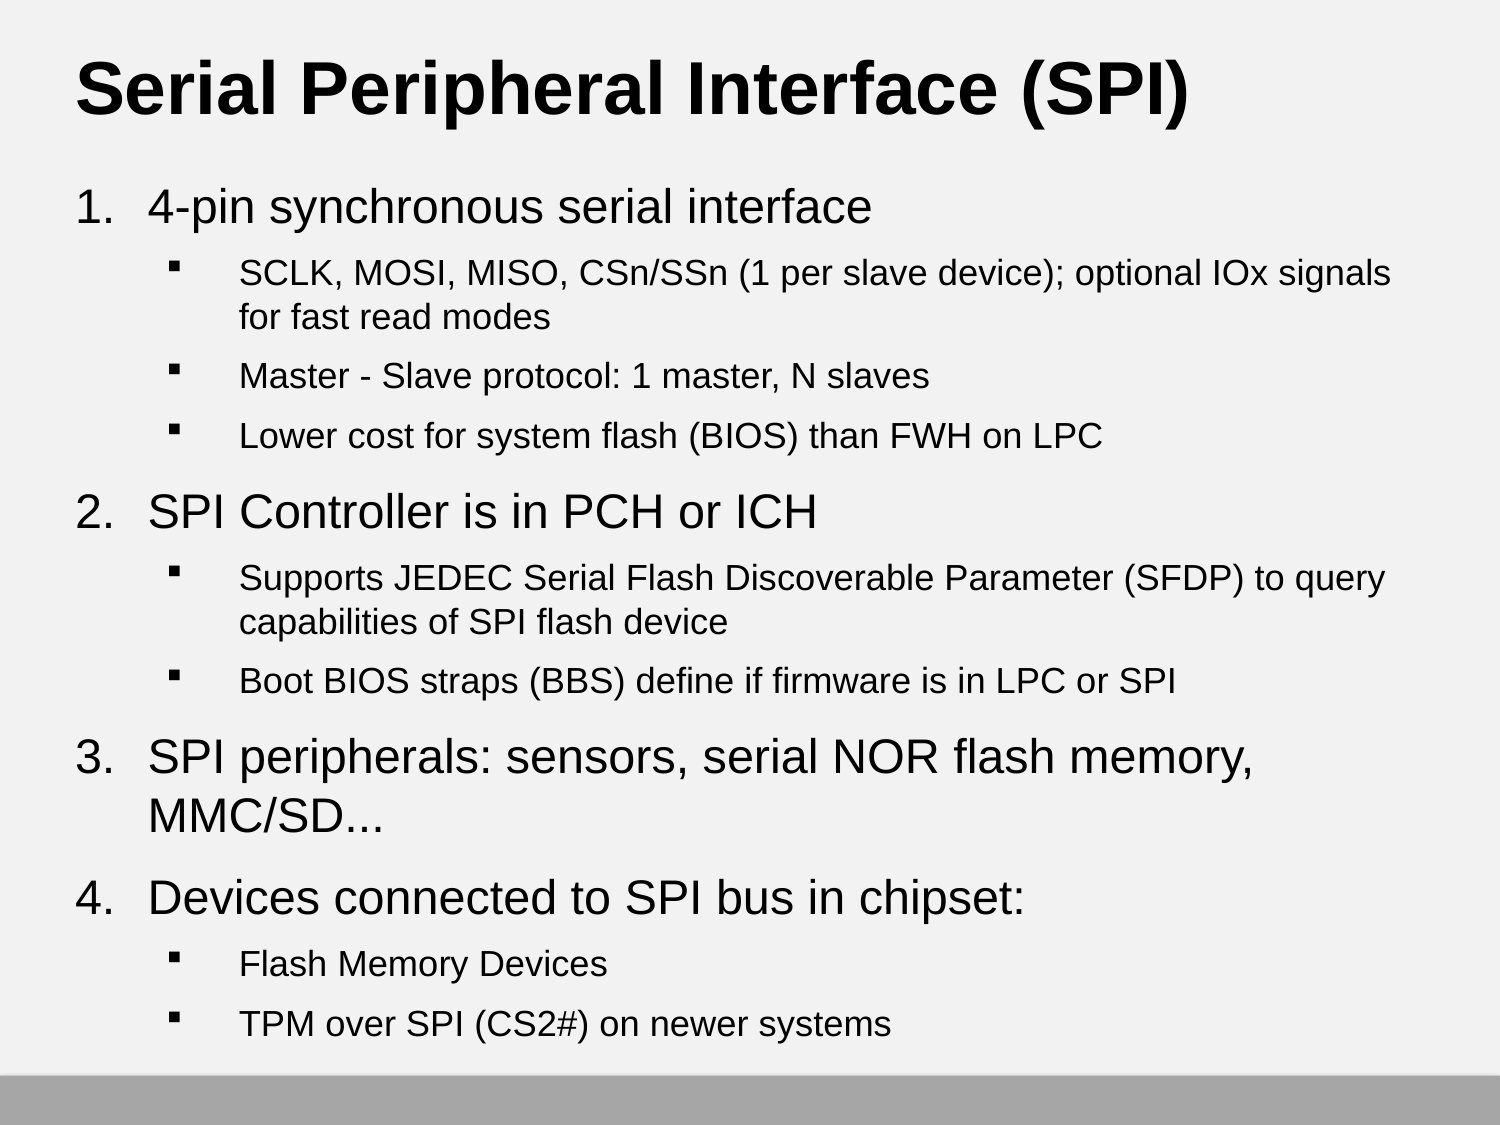

# Serial Peripheral Interface (SPI)
4-pin synchronous serial interface
SCLK, MOSI, MISO, CSn/SSn (1 per slave device); optional IOx signals for fast read modes
Master - Slave protocol: 1 master, N slaves
Lower cost for system flash (BIOS) than FWH on LPC
SPI Controller is in PCH or ICH
Supports JEDEC Serial Flash Discoverable Parameter (SFDP) to query capabilities of SPI flash device
Boot BIOS straps (BBS) define if firmware is in LPC or SPI
SPI peripherals: sensors, serial NOR flash memory, MMC/SD...
Devices connected to SPI bus in chipset:
Flash Memory Devices
TPM over SPI (CS2#) on newer systems